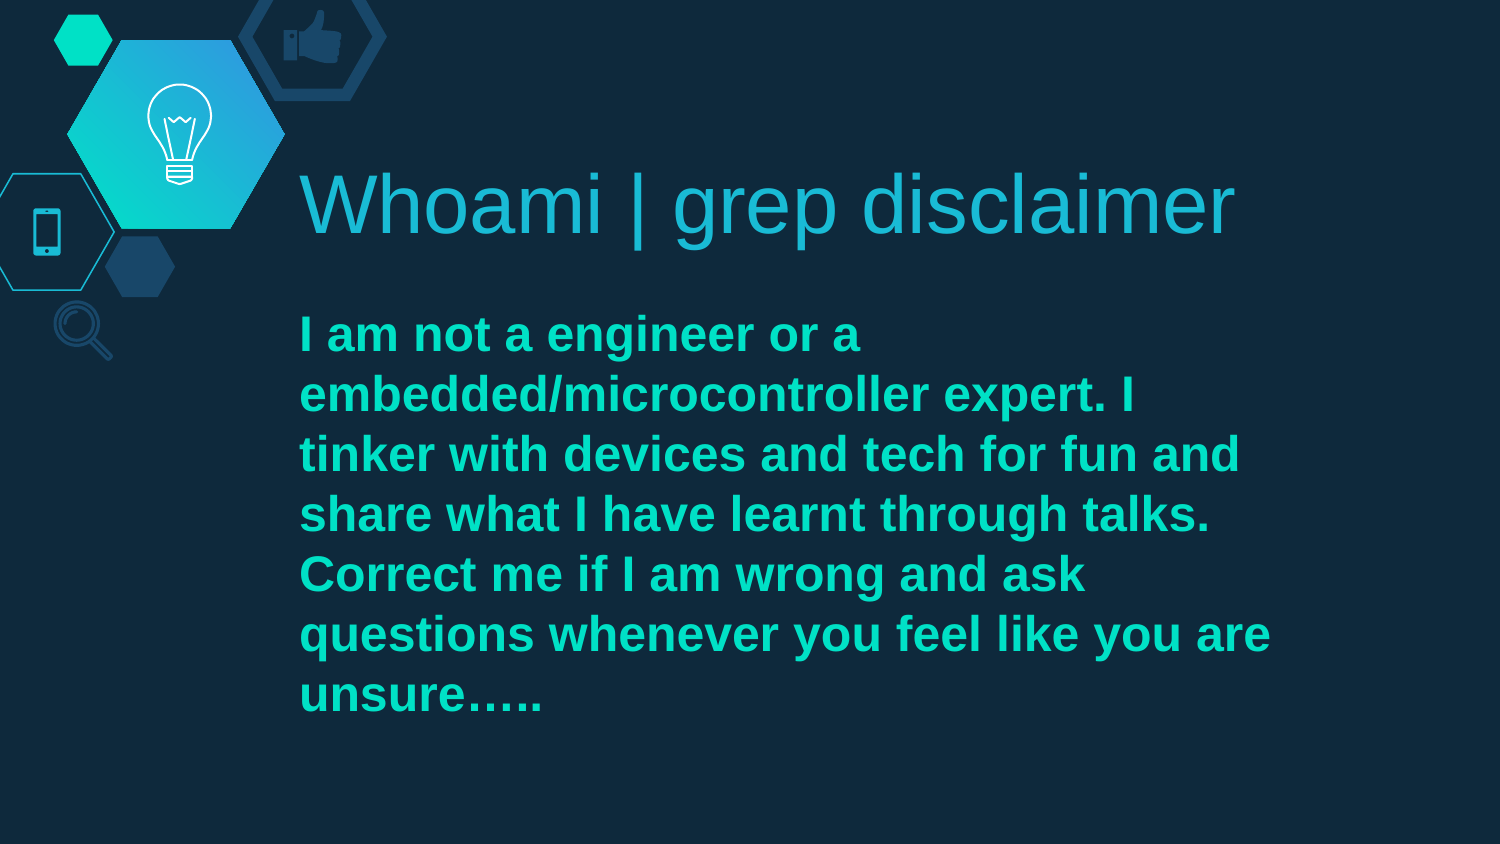

# Whoami | grep disclaimer
I am not a engineer or a embedded/microcontroller expert. I tinker with devices and tech for fun and share what I have learnt through talks. Correct me if I am wrong and ask questions whenever you feel like you are unsure…..